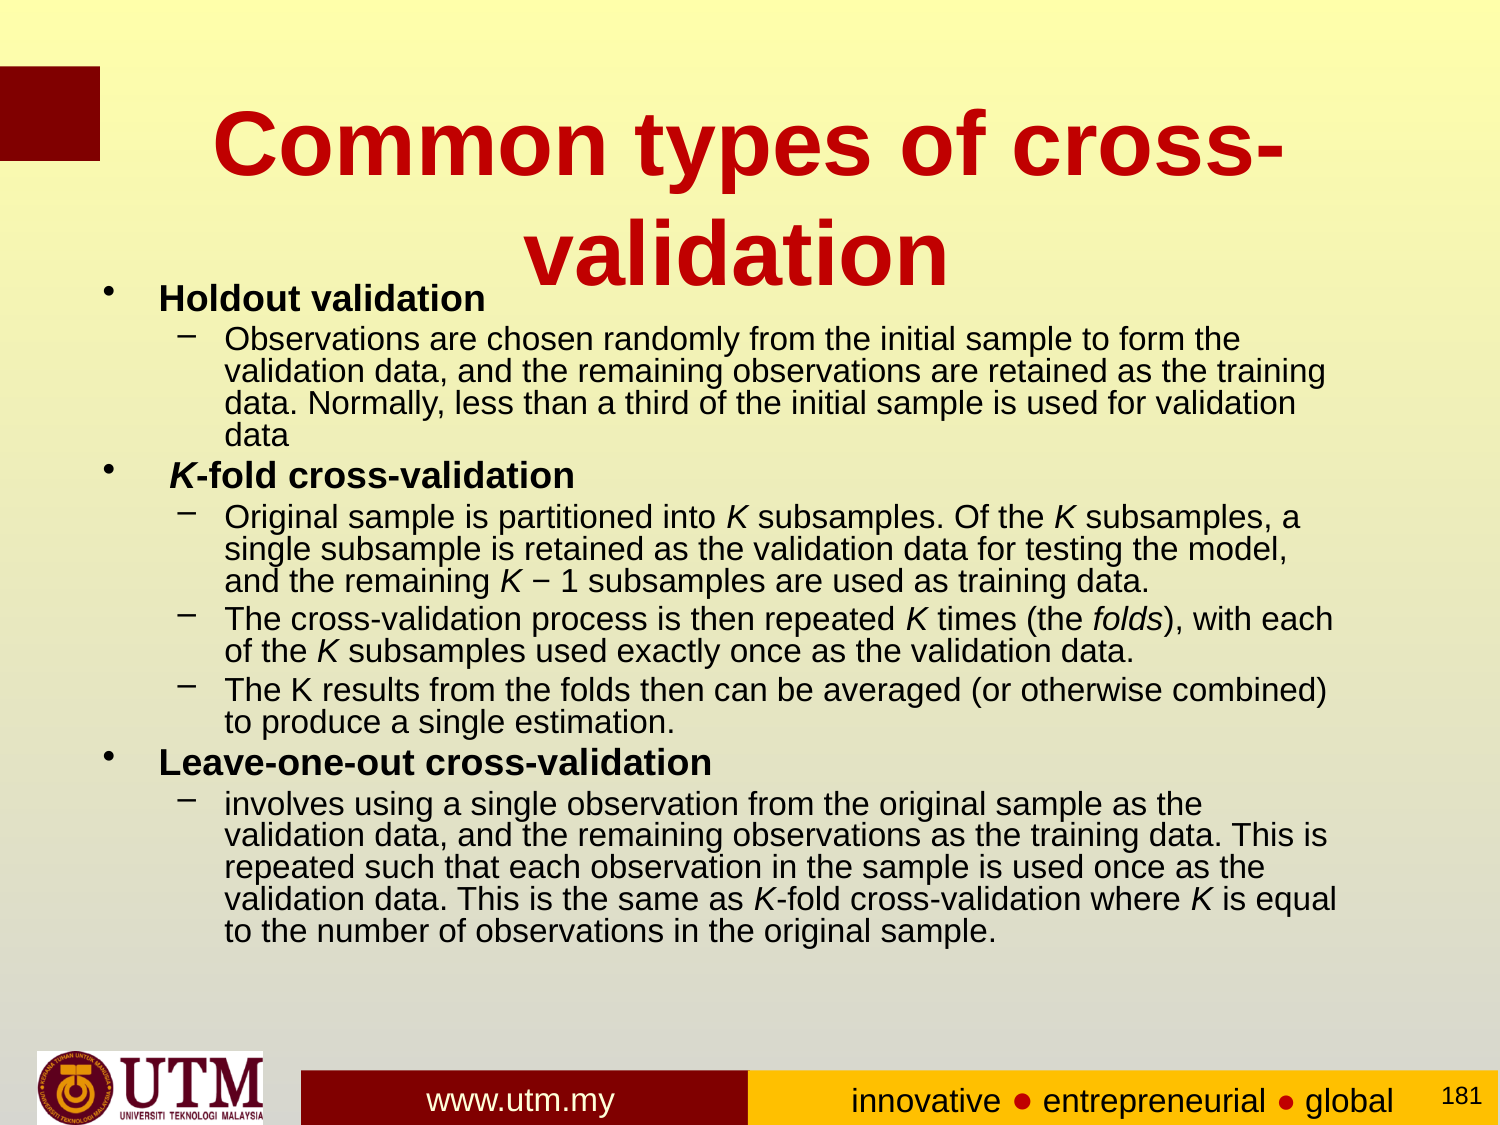

# Common types of cross-validation
Holdout validation
Observations are chosen randomly from the initial sample to form the validation data, and the remaining observations are retained as the training data. Normally, less than a third of the initial sample is used for validation data
 K-fold cross-validation
Original sample is partitioned into K subsamples. Of the K subsamples, a single subsample is retained as the validation data for testing the model, and the remaining K − 1 subsamples are used as training data.
The cross-validation process is then repeated K times (the folds), with each of the K subsamples used exactly once as the validation data.
The K results from the folds then can be averaged (or otherwise combined) to produce a single estimation.
Leave-one-out cross-validation
involves using a single observation from the original sample as the validation data, and the remaining observations as the training data. This is repeated such that each observation in the sample is used once as the validation data. This is the same as K-fold cross-validation where K is equal to the number of observations in the original sample.